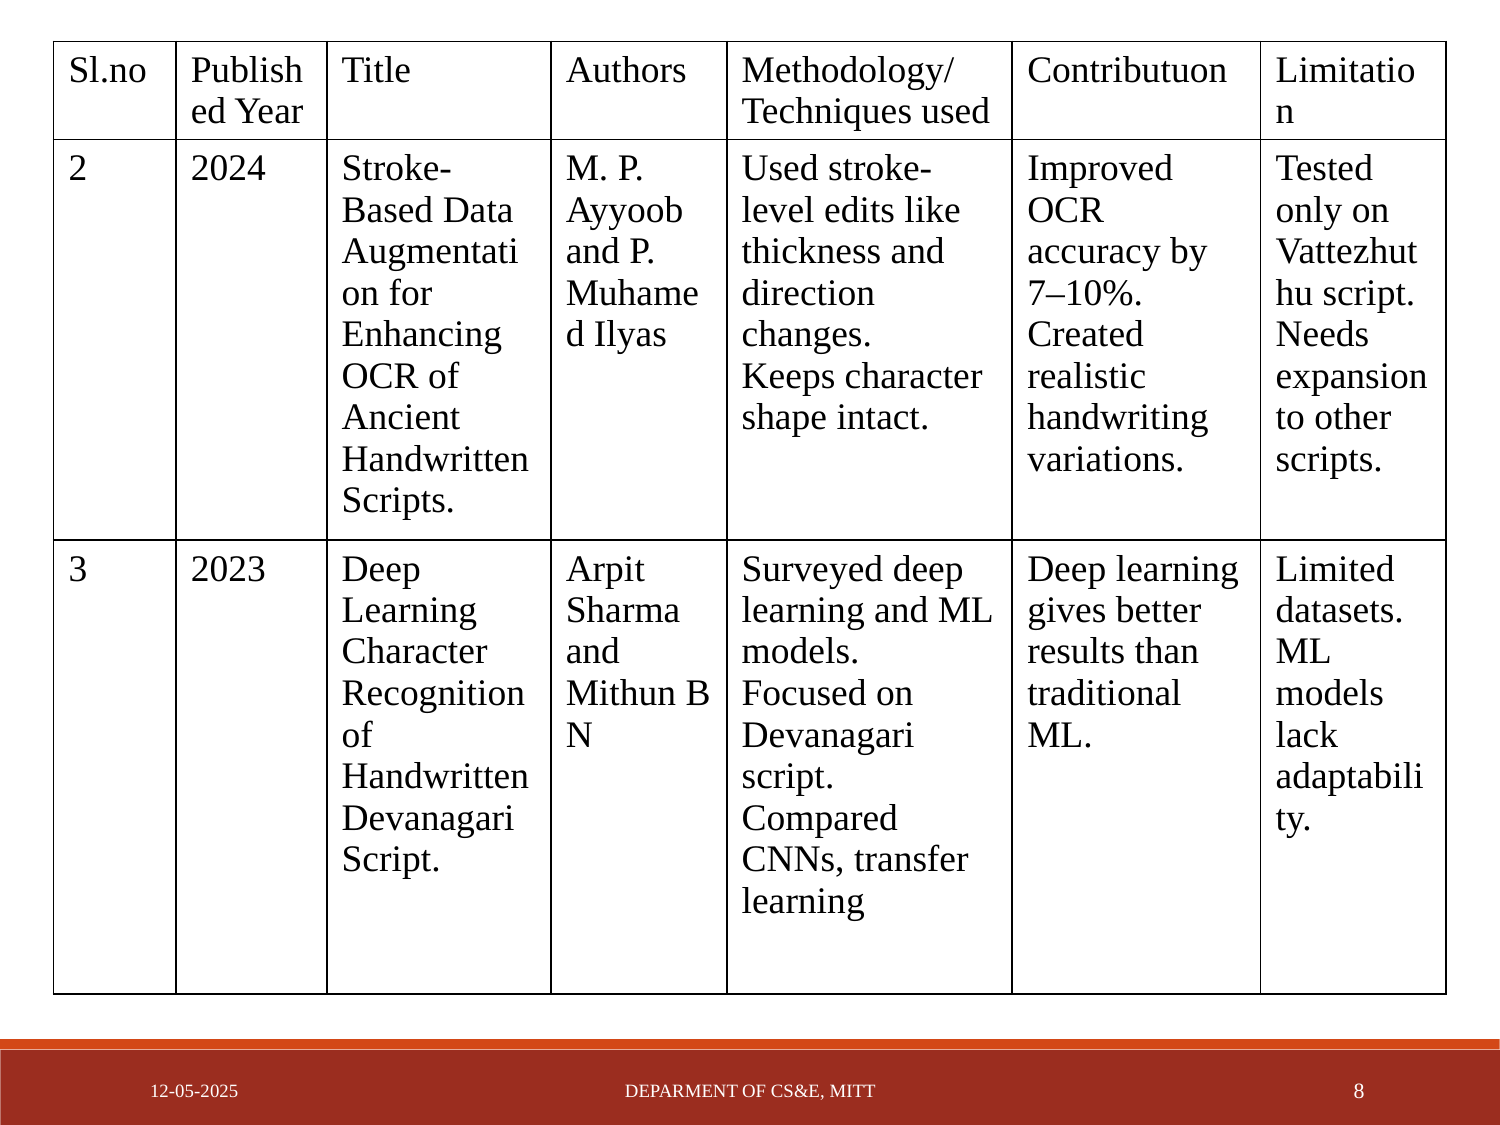

| Sl.no | Published Year | Title | Authors | Methodology/ Techniques used | Contributuon | Limitation |
| --- | --- | --- | --- | --- | --- | --- |
| 2 | 2024 | Stroke-Based Data Augmentation for Enhancing OCR of Ancient Handwritten Scripts. | M. P. Ayyoob and P. Muhamed Ilyas | Used stroke-level edits like thickness and direction changes. Keeps character shape intact. | Improved OCR accuracy by 7–10%. Created realistic handwriting variations. | Tested only on Vattezhuthu script. Needs expansion to other scripts. |
| 3 | 2023 | Deep Learning Character Recognition of Handwritten Devanagari Script. | Arpit Sharma and Mithun B N | Surveyed deep learning and ML models. Focused on Devanagari script. Compared CNNs, transfer learning | Deep learning gives better results than traditional ML. | Limited datasets. ML models lack adaptability. |
12-05-2025
DEPARMENT OF CS&E, MITT
8